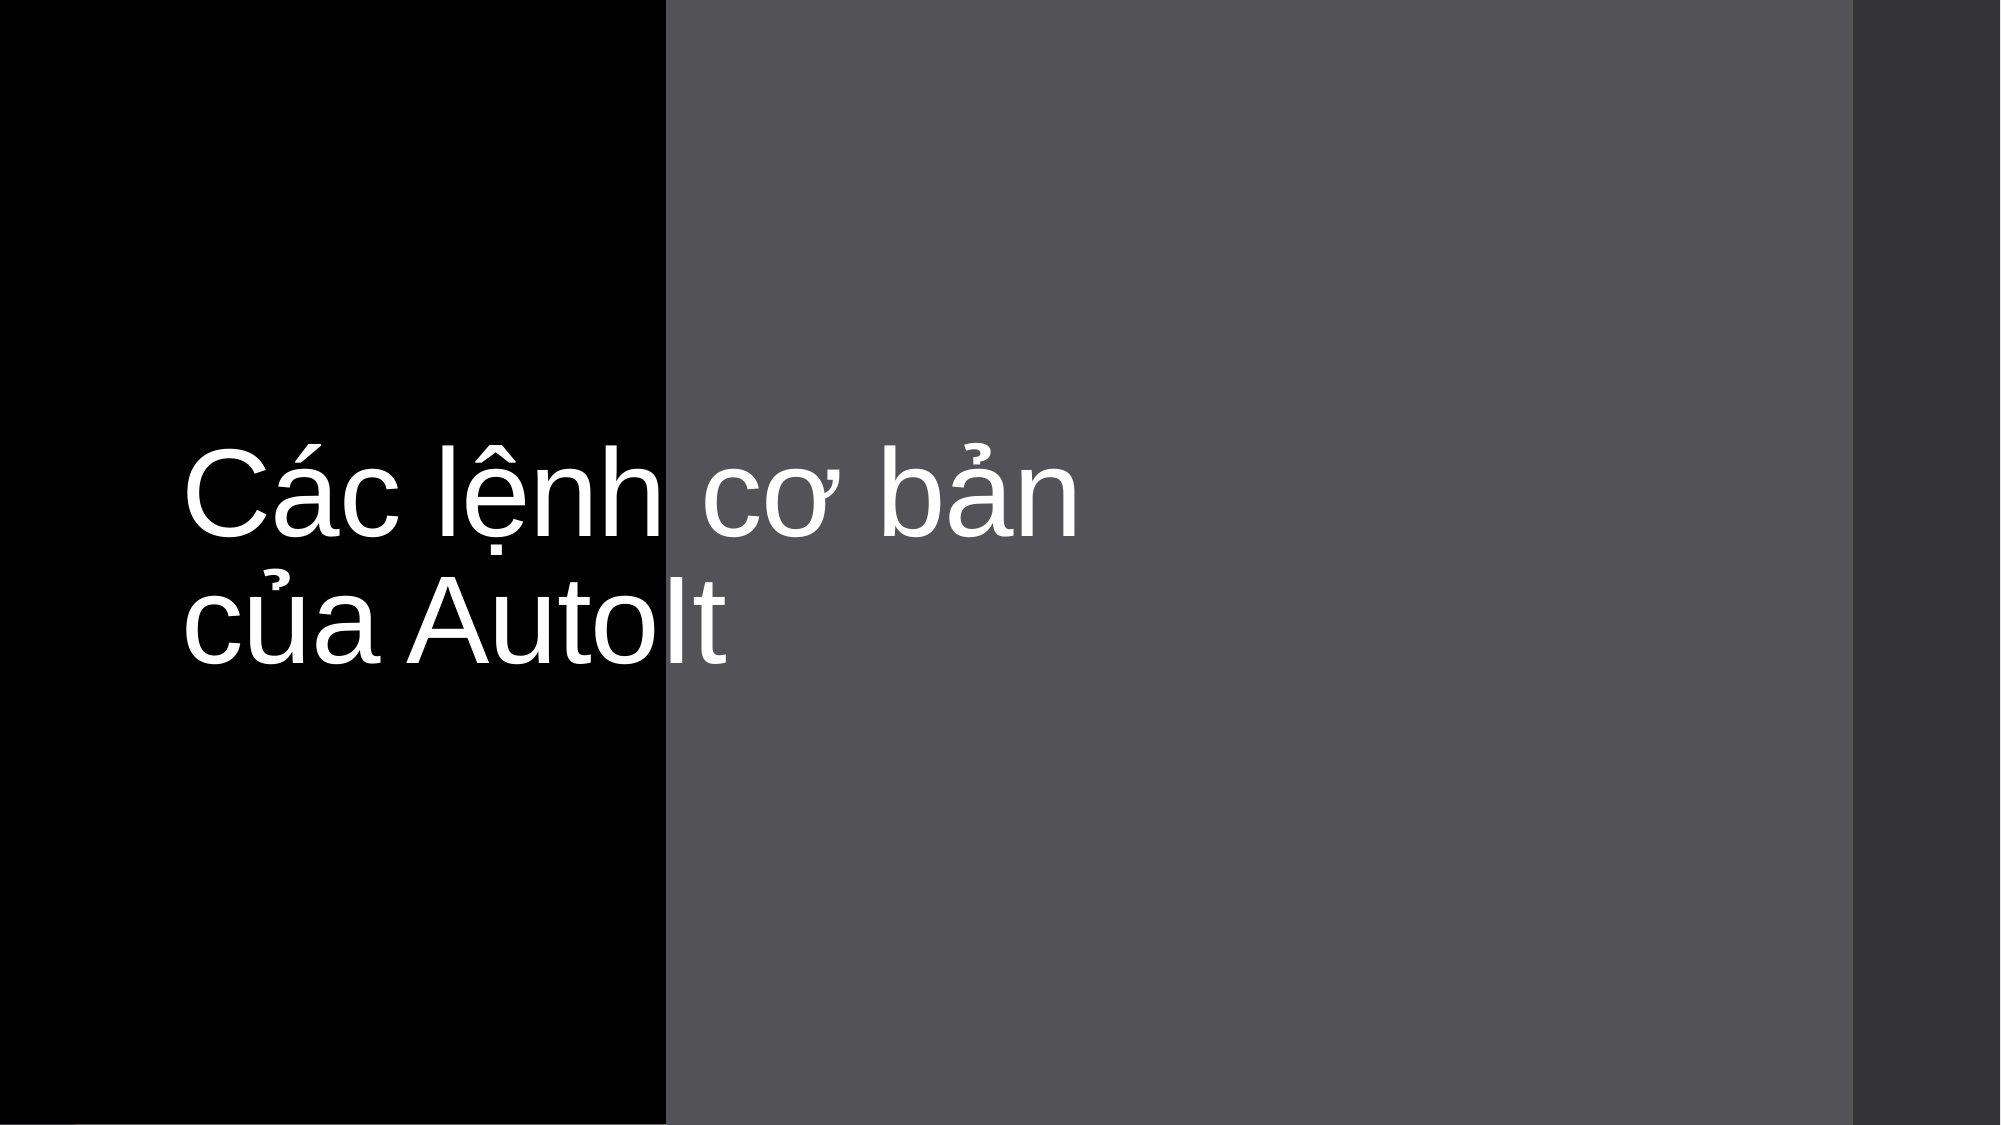

# Các lệnh cơ bản của AutoIt